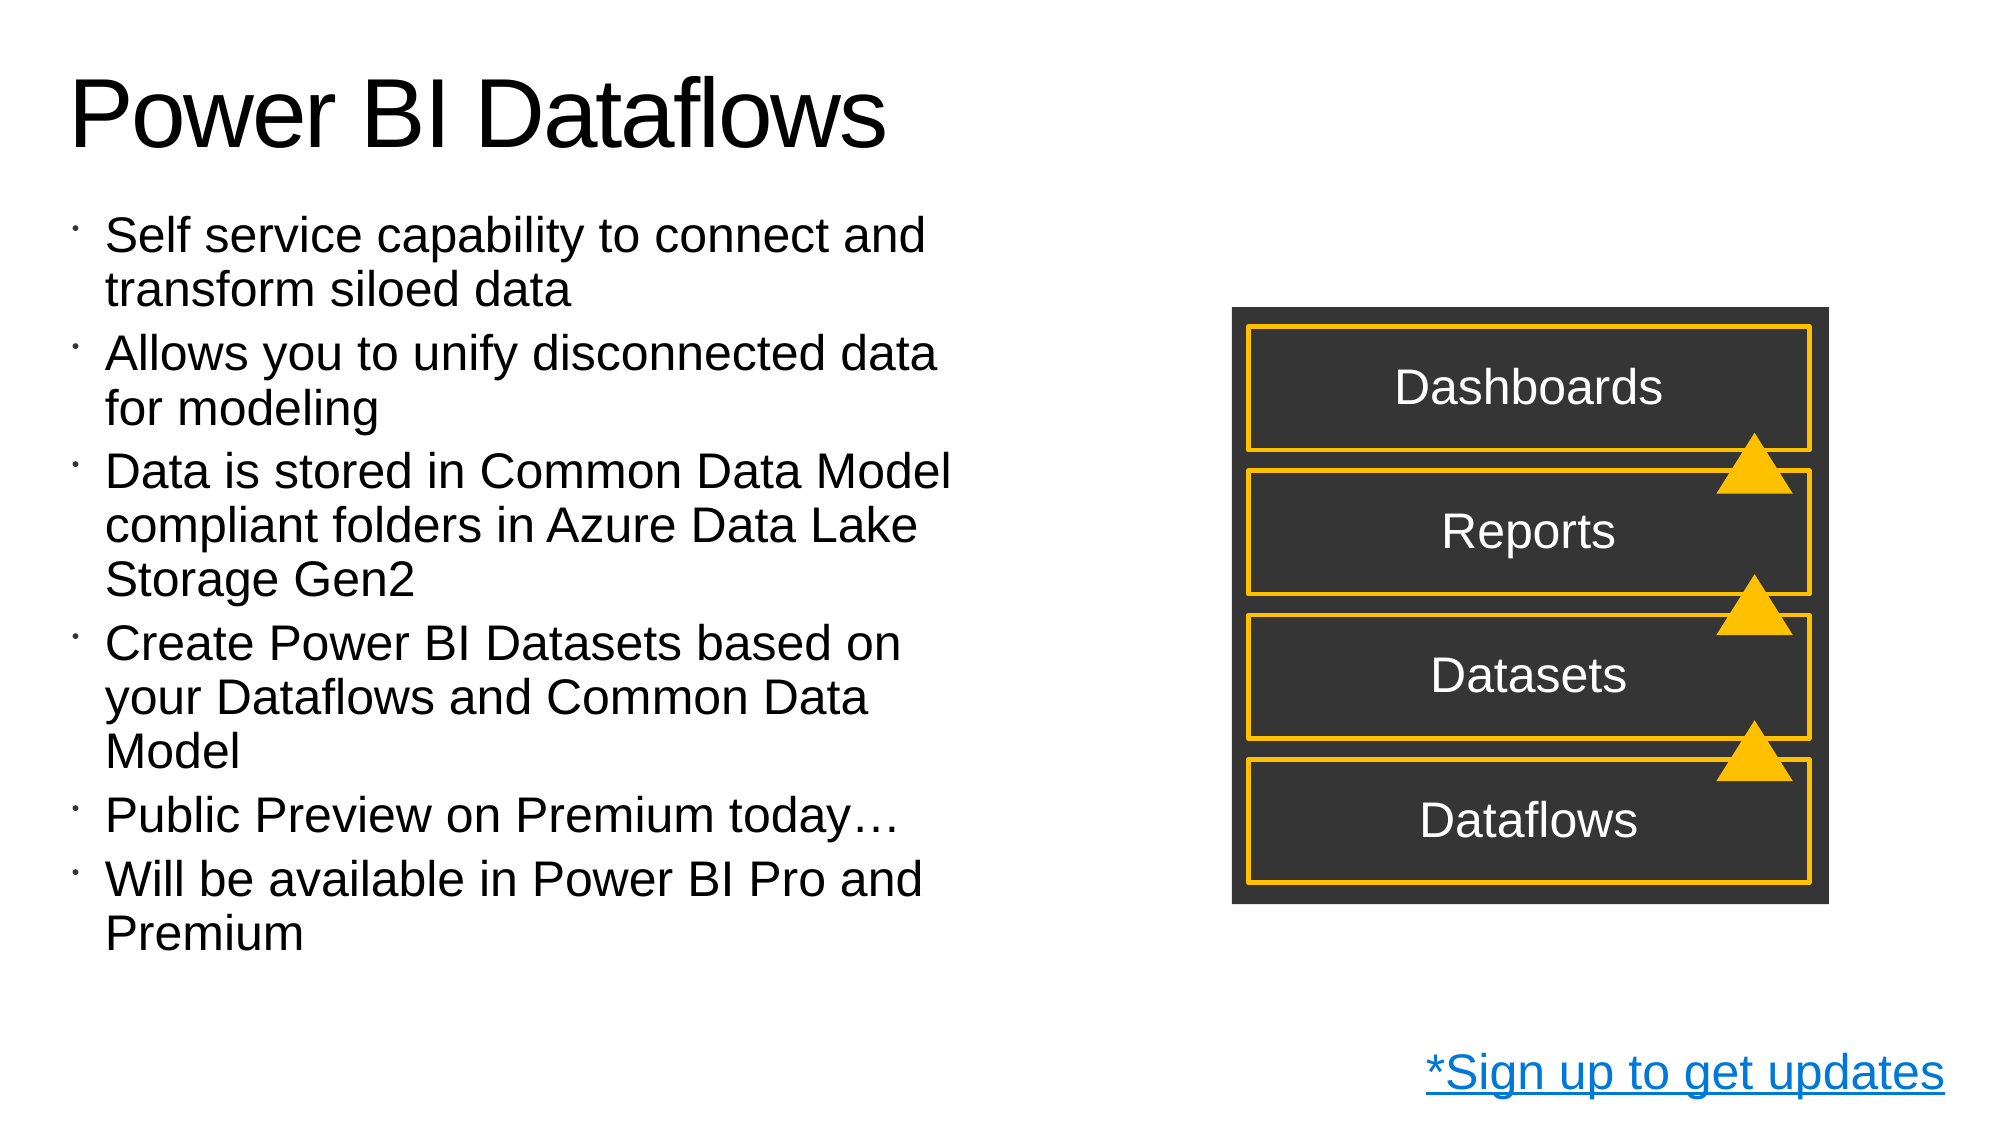

# Power BI Dataflows
Self service capability to connect and transform siloed data
Allows you to unify disconnected data for modeling
Data is stored in Common Data Model compliant folders in Azure Data Lake Storage Gen2
Create Power BI Datasets based on your Dataflows and Common Data Model
Public Preview on Premium today…
Will be available in Power BI Pro and Premium

Dashboards
Reports
Datasets
Dataflows

*Sign up to get updates